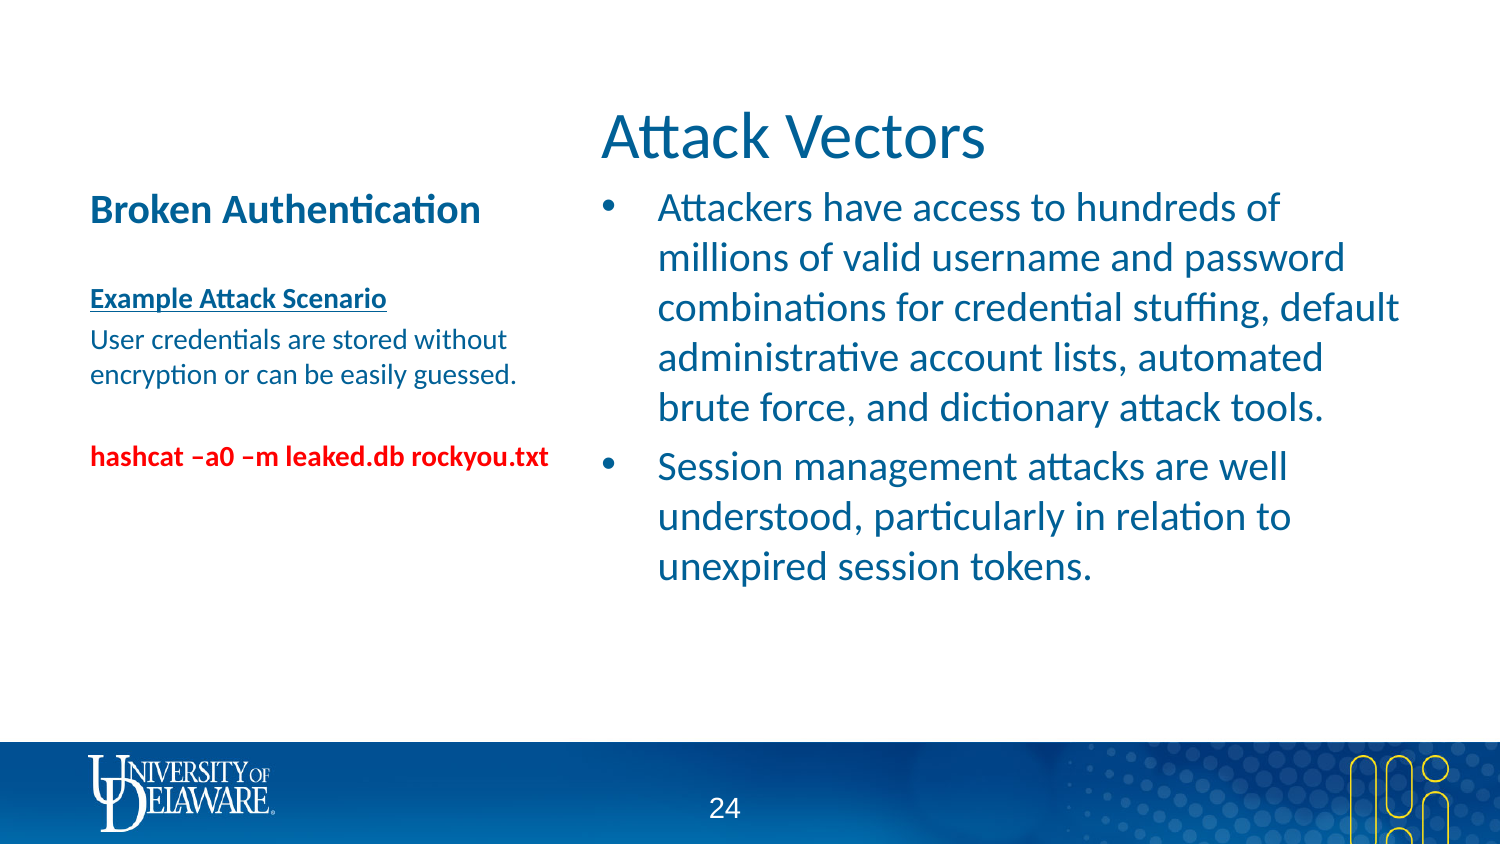

# Broken Authentication
Attack Vectors
Attackers have access to hundreds of millions of valid username and password combinations for credential stuffing, default administrative account lists, automated brute force, and dictionary attack tools.
Session management attacks are well understood, particularly in relation to unexpired session tokens.
Example Attack Scenario
User credentials are stored without encryption or can be easily guessed.

hashcat –a0 –m leaked.db rockyou.txt
24